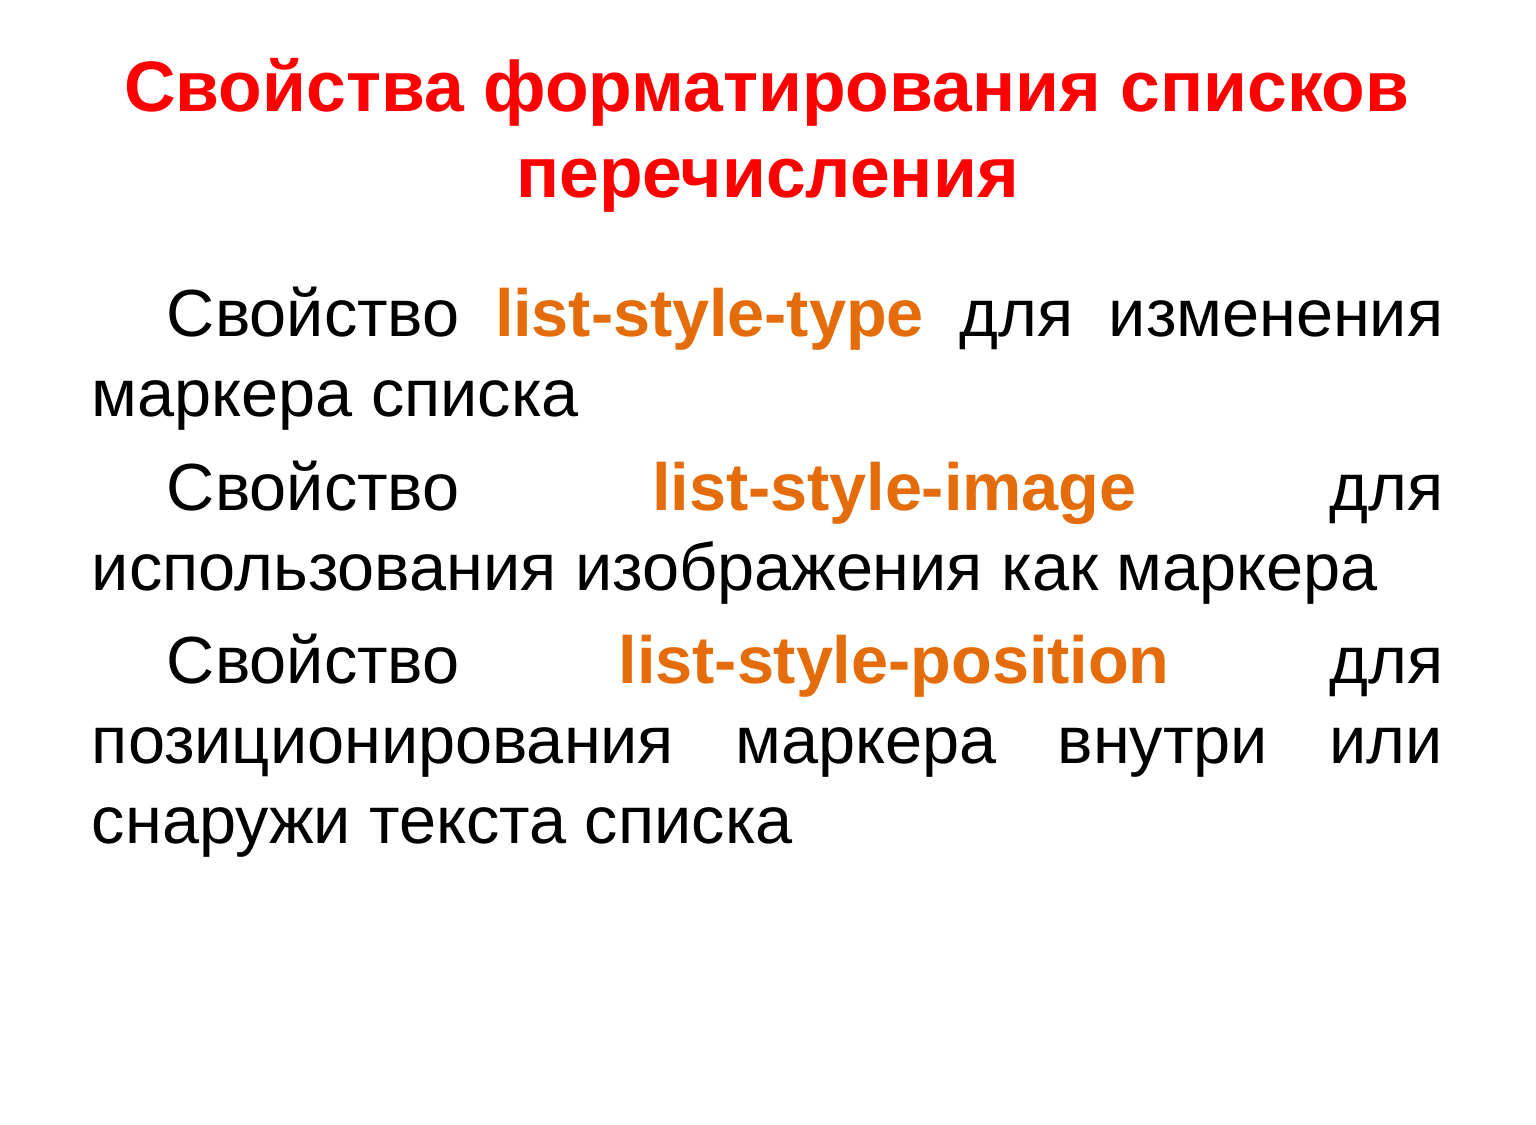

# Свойства форматирования списков перечисления
Свойство list-style-type для изменения маркера списка
Свойство list-style-image для использования изображения как маркера
Свойство list-style-position для позиционирования маркера внутри или снаружи текста списка